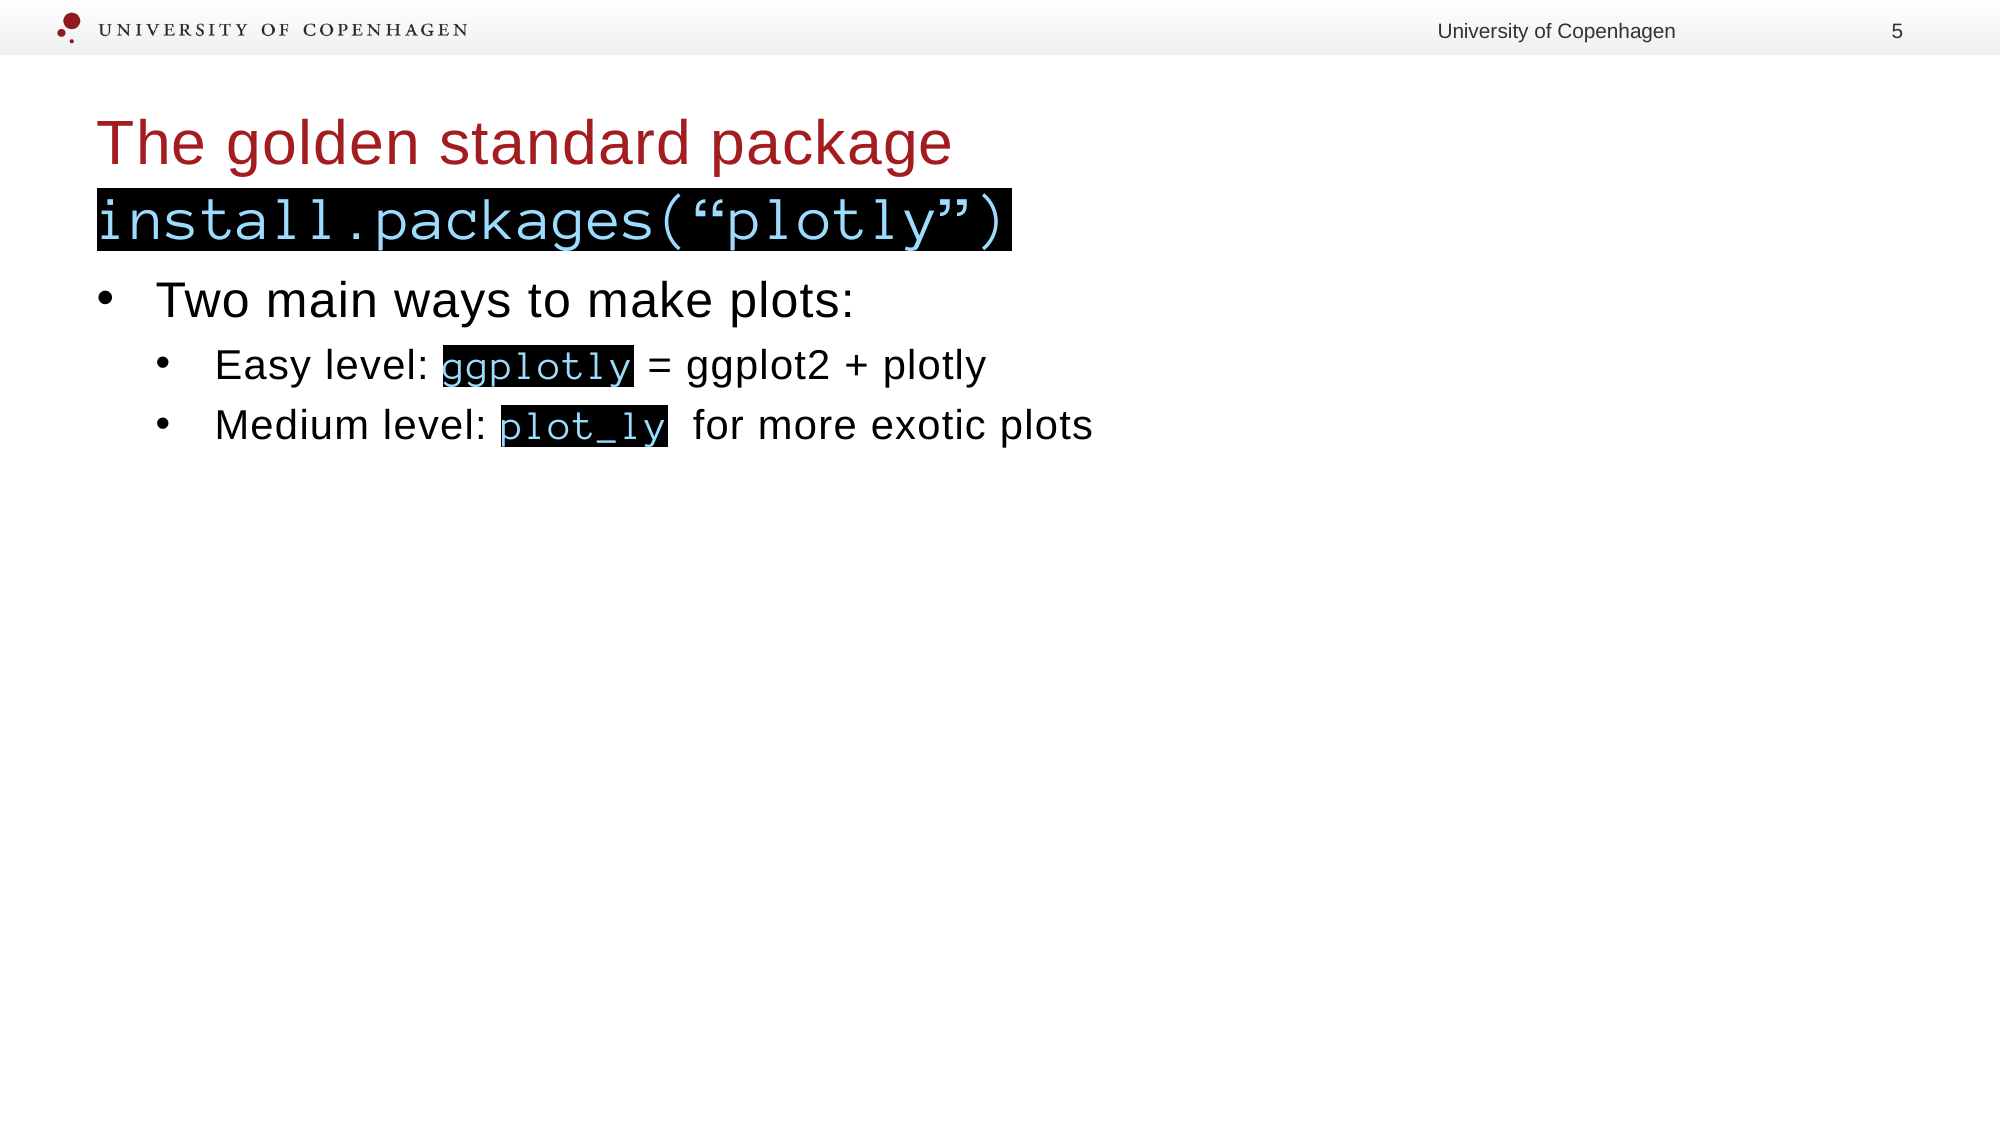

University of Copenhagen

5
# The golden standard package install.packages(“plotly”)
Two main ways to make plots:
Easy level: ggplotly = ggplot2 + plotly
Medium level: plot_ly for more exotic plots